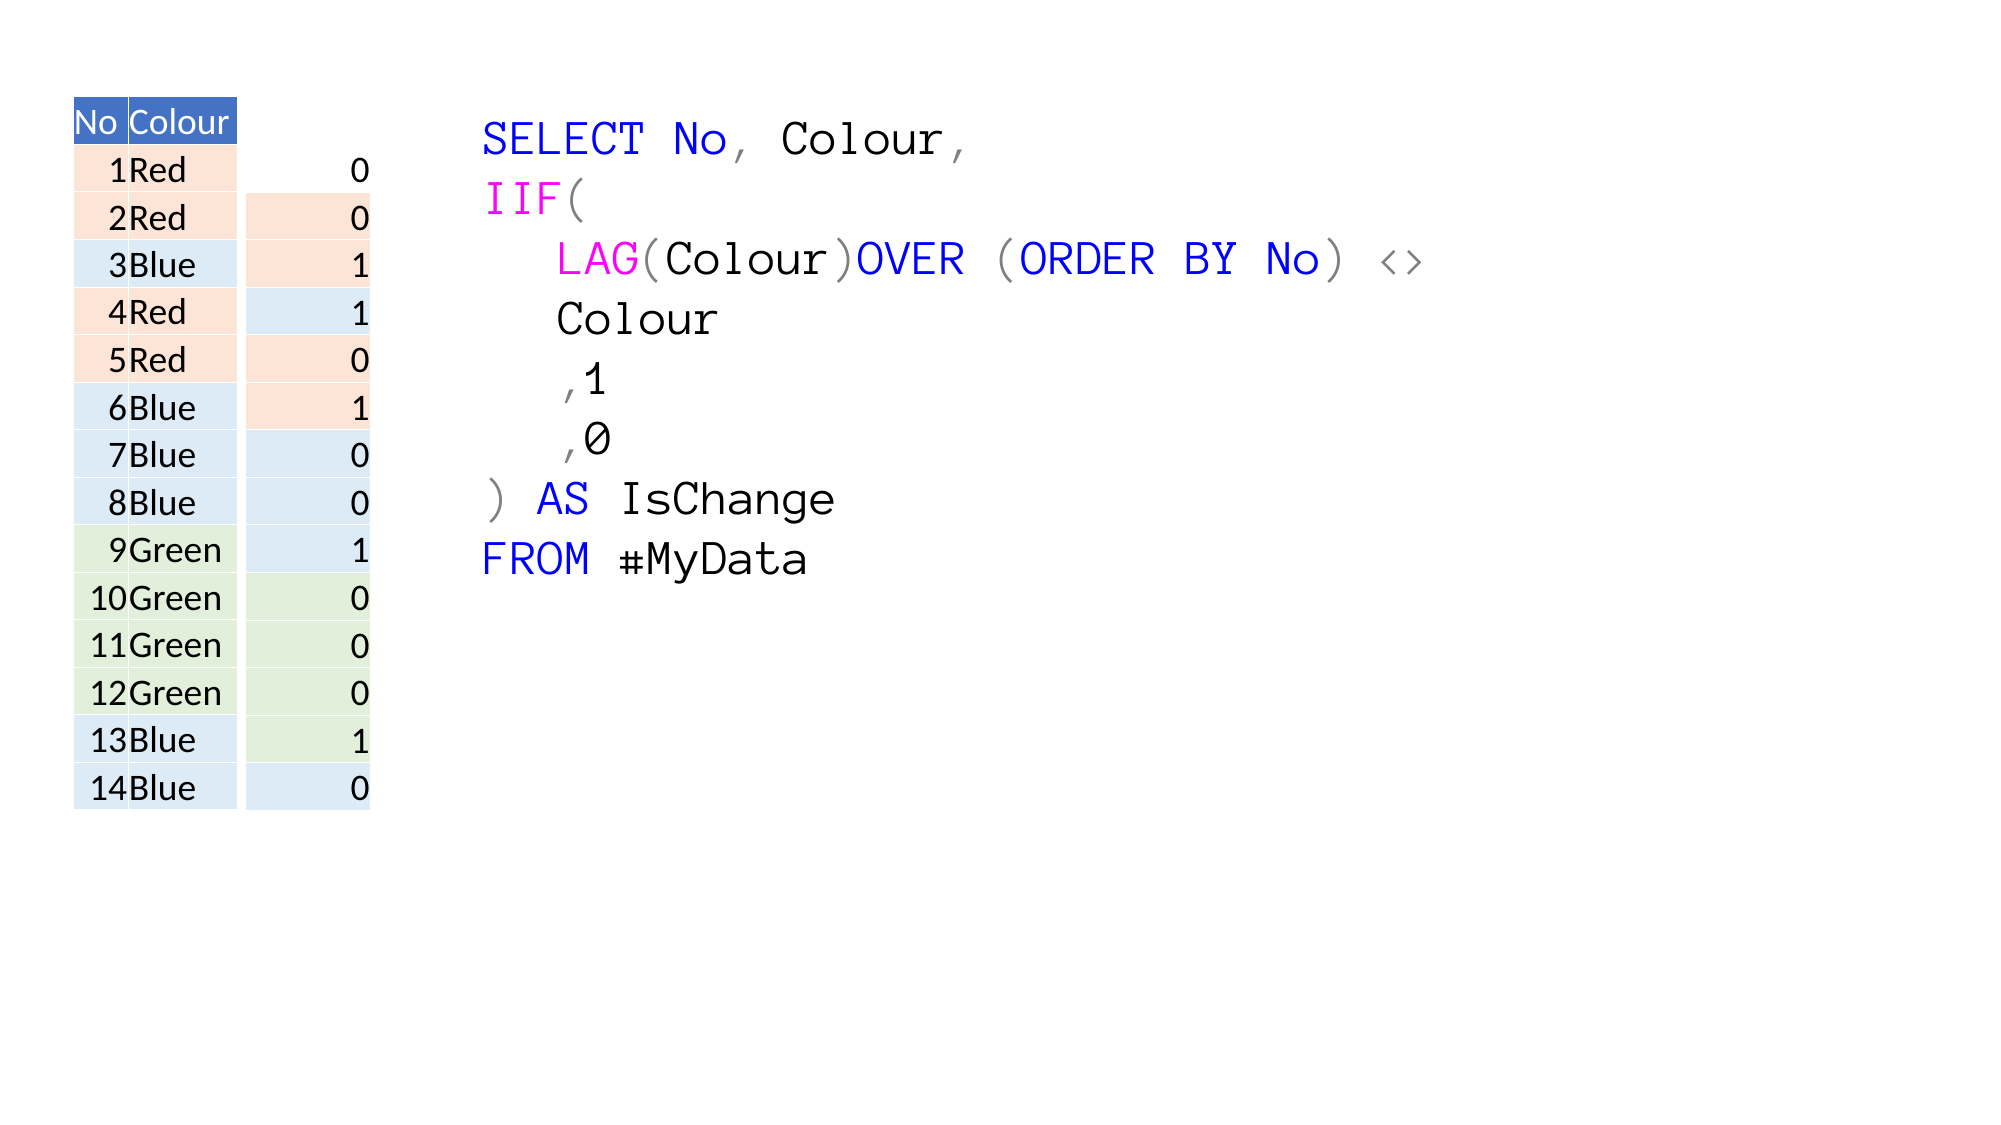

| No | Colour |
| --- | --- |
| 1 | Red |
| 2 | Red |
| 3 | Blue |
| 4 | Red |
| 5 | Red |
| 6 | Blue |
| 7 | Blue |
| 8 | Blue |
| 9 | Green |
| 10 | Green |
| 11 | Green |
| 12 | Green |
| 13 | Blue |
| 14 | Blue |
SELECT No, Colour,
IIF(
LAG(Colour)OVER (ORDER BY No) <> Colour
,1
,0
) AS IsChange
FROM #MyData
|  |
| --- |
| Red |
| Red |
| Blue |
| Red |
| Red |
| Blue |
| Blue |
| Blue |
| Green |
| Green |
| Green |
| Green |
| Blue |
| 0 |
| --- |
| 0 |
| 1 |
| 1 |
| 0 |
| 1 |
| 0 |
| 0 |
| 1 |
| 0 |
| 0 |
| 0 |
| 1 |
| 0 |